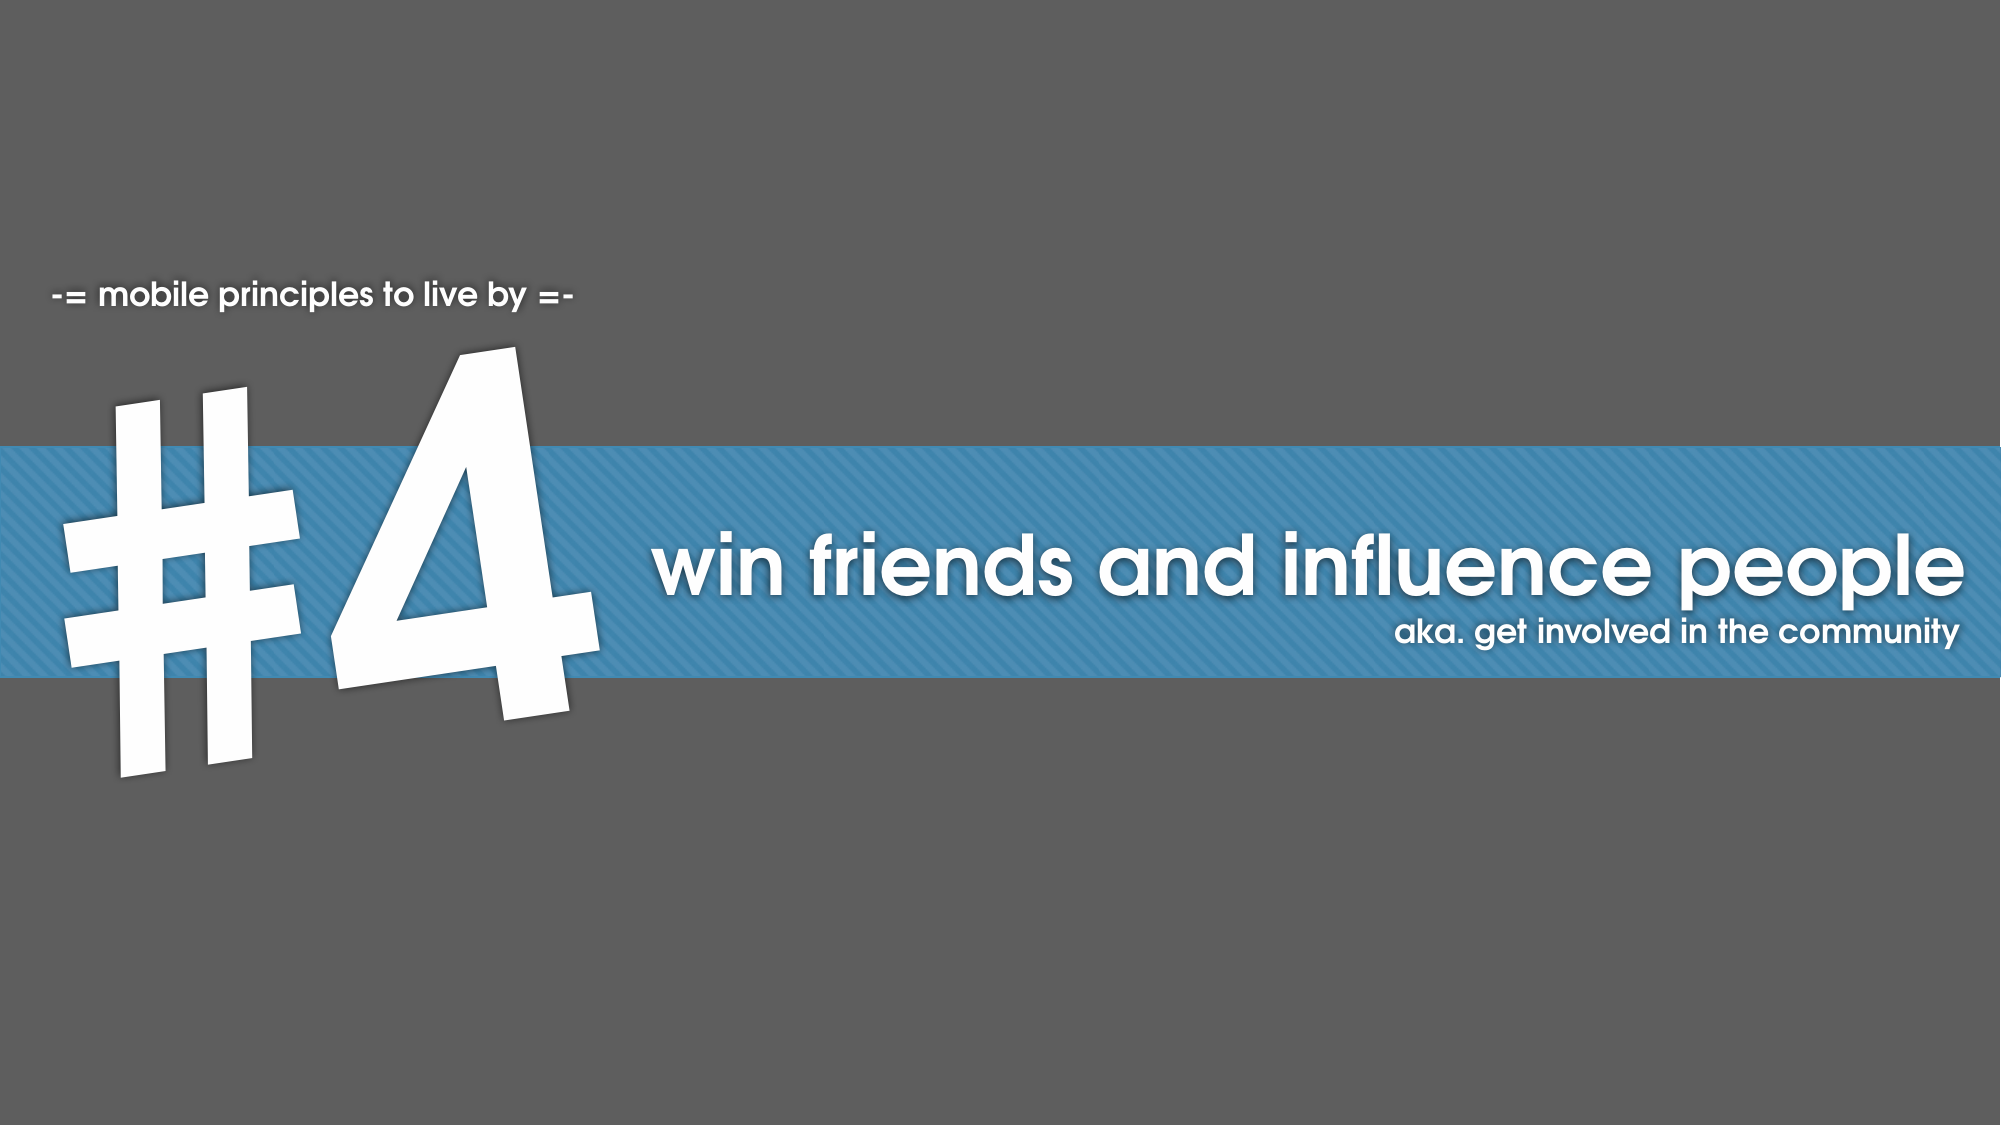

-= mobile principles to live by =-
#4

win friends and influence people

aka. get involved in the community